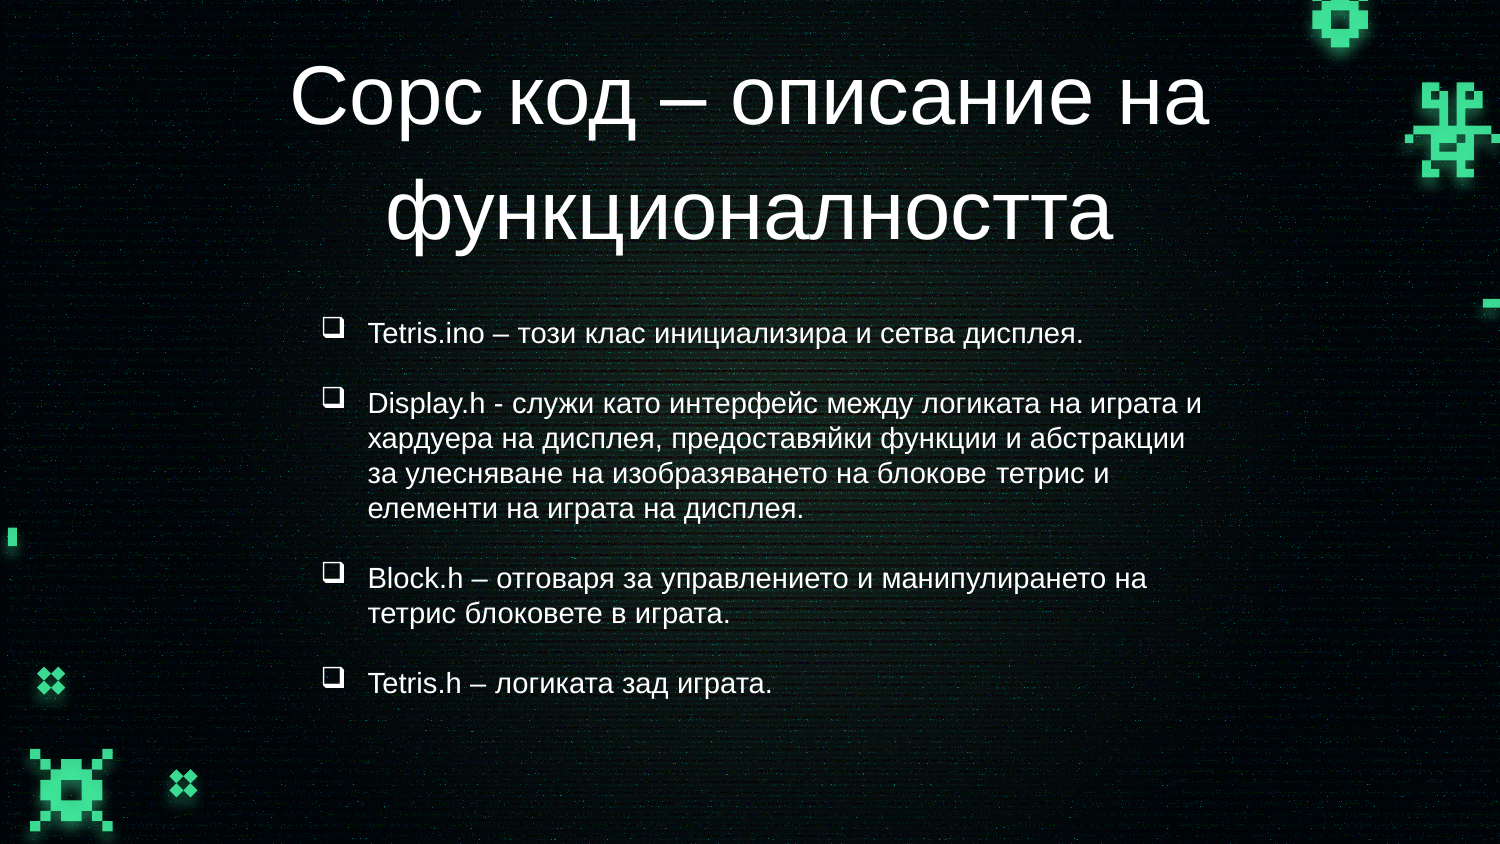

# Сорс код – описание на функционалността
Tetris.ino – този клас инициализира и сетва дисплея.

Display.h - служи като интерфейс между логиката на играта и хардуера на дисплея, предоставяйки функции и абстракции за улесняване на изобразяването на блокове тетрис и елементи на играта на дисплея.

Block.h – отговаря за управлението и манипулирането на тетрис блоковете в играта.

Tetris.h – логиката зад играта.